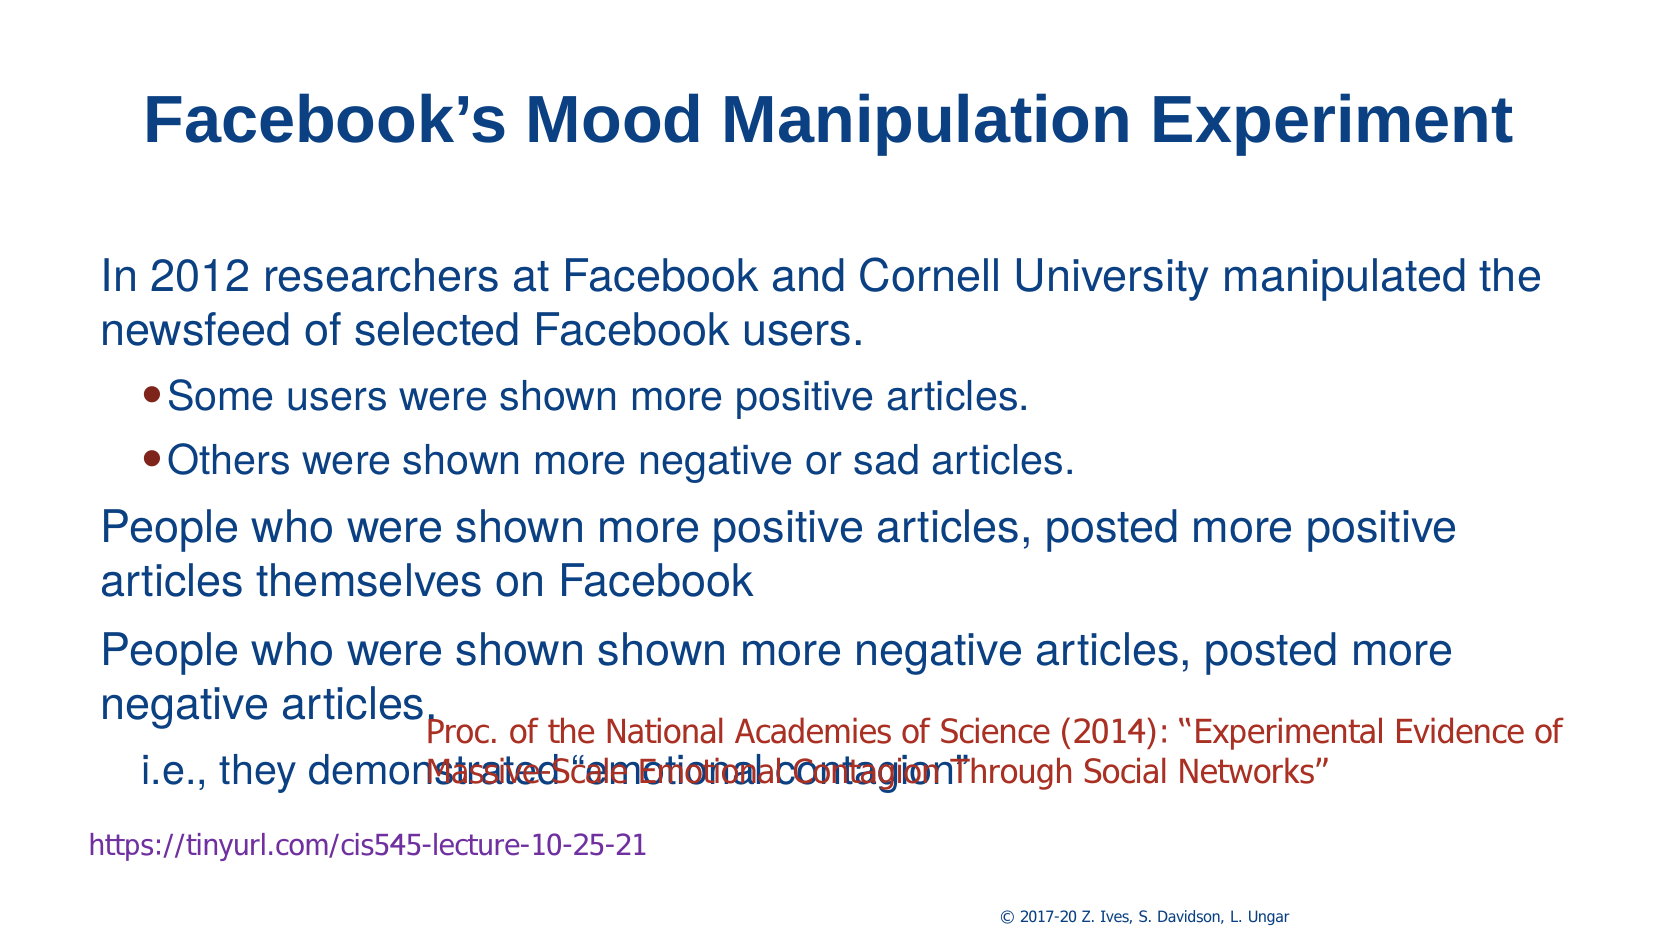

# Facebook’s Mood Manipulation Experiment

In 2012 researchers at Facebook and Cornell University manipulated the newsfeed of selected Facebook users.
Some users were shown more positive articles.
Others were shown more negative or sad articles.
People who were shown more positive articles, posted more positive articles themselves on Facebook
People who were shown shown more negative articles, posted more negative articles.
	i.e., they demonstrated “emotional contagion”

Proc. of the National Academies of Science (2014): “Experimental Evidence of Massive-Scale Emotional Contagion Through Social Networks”
3